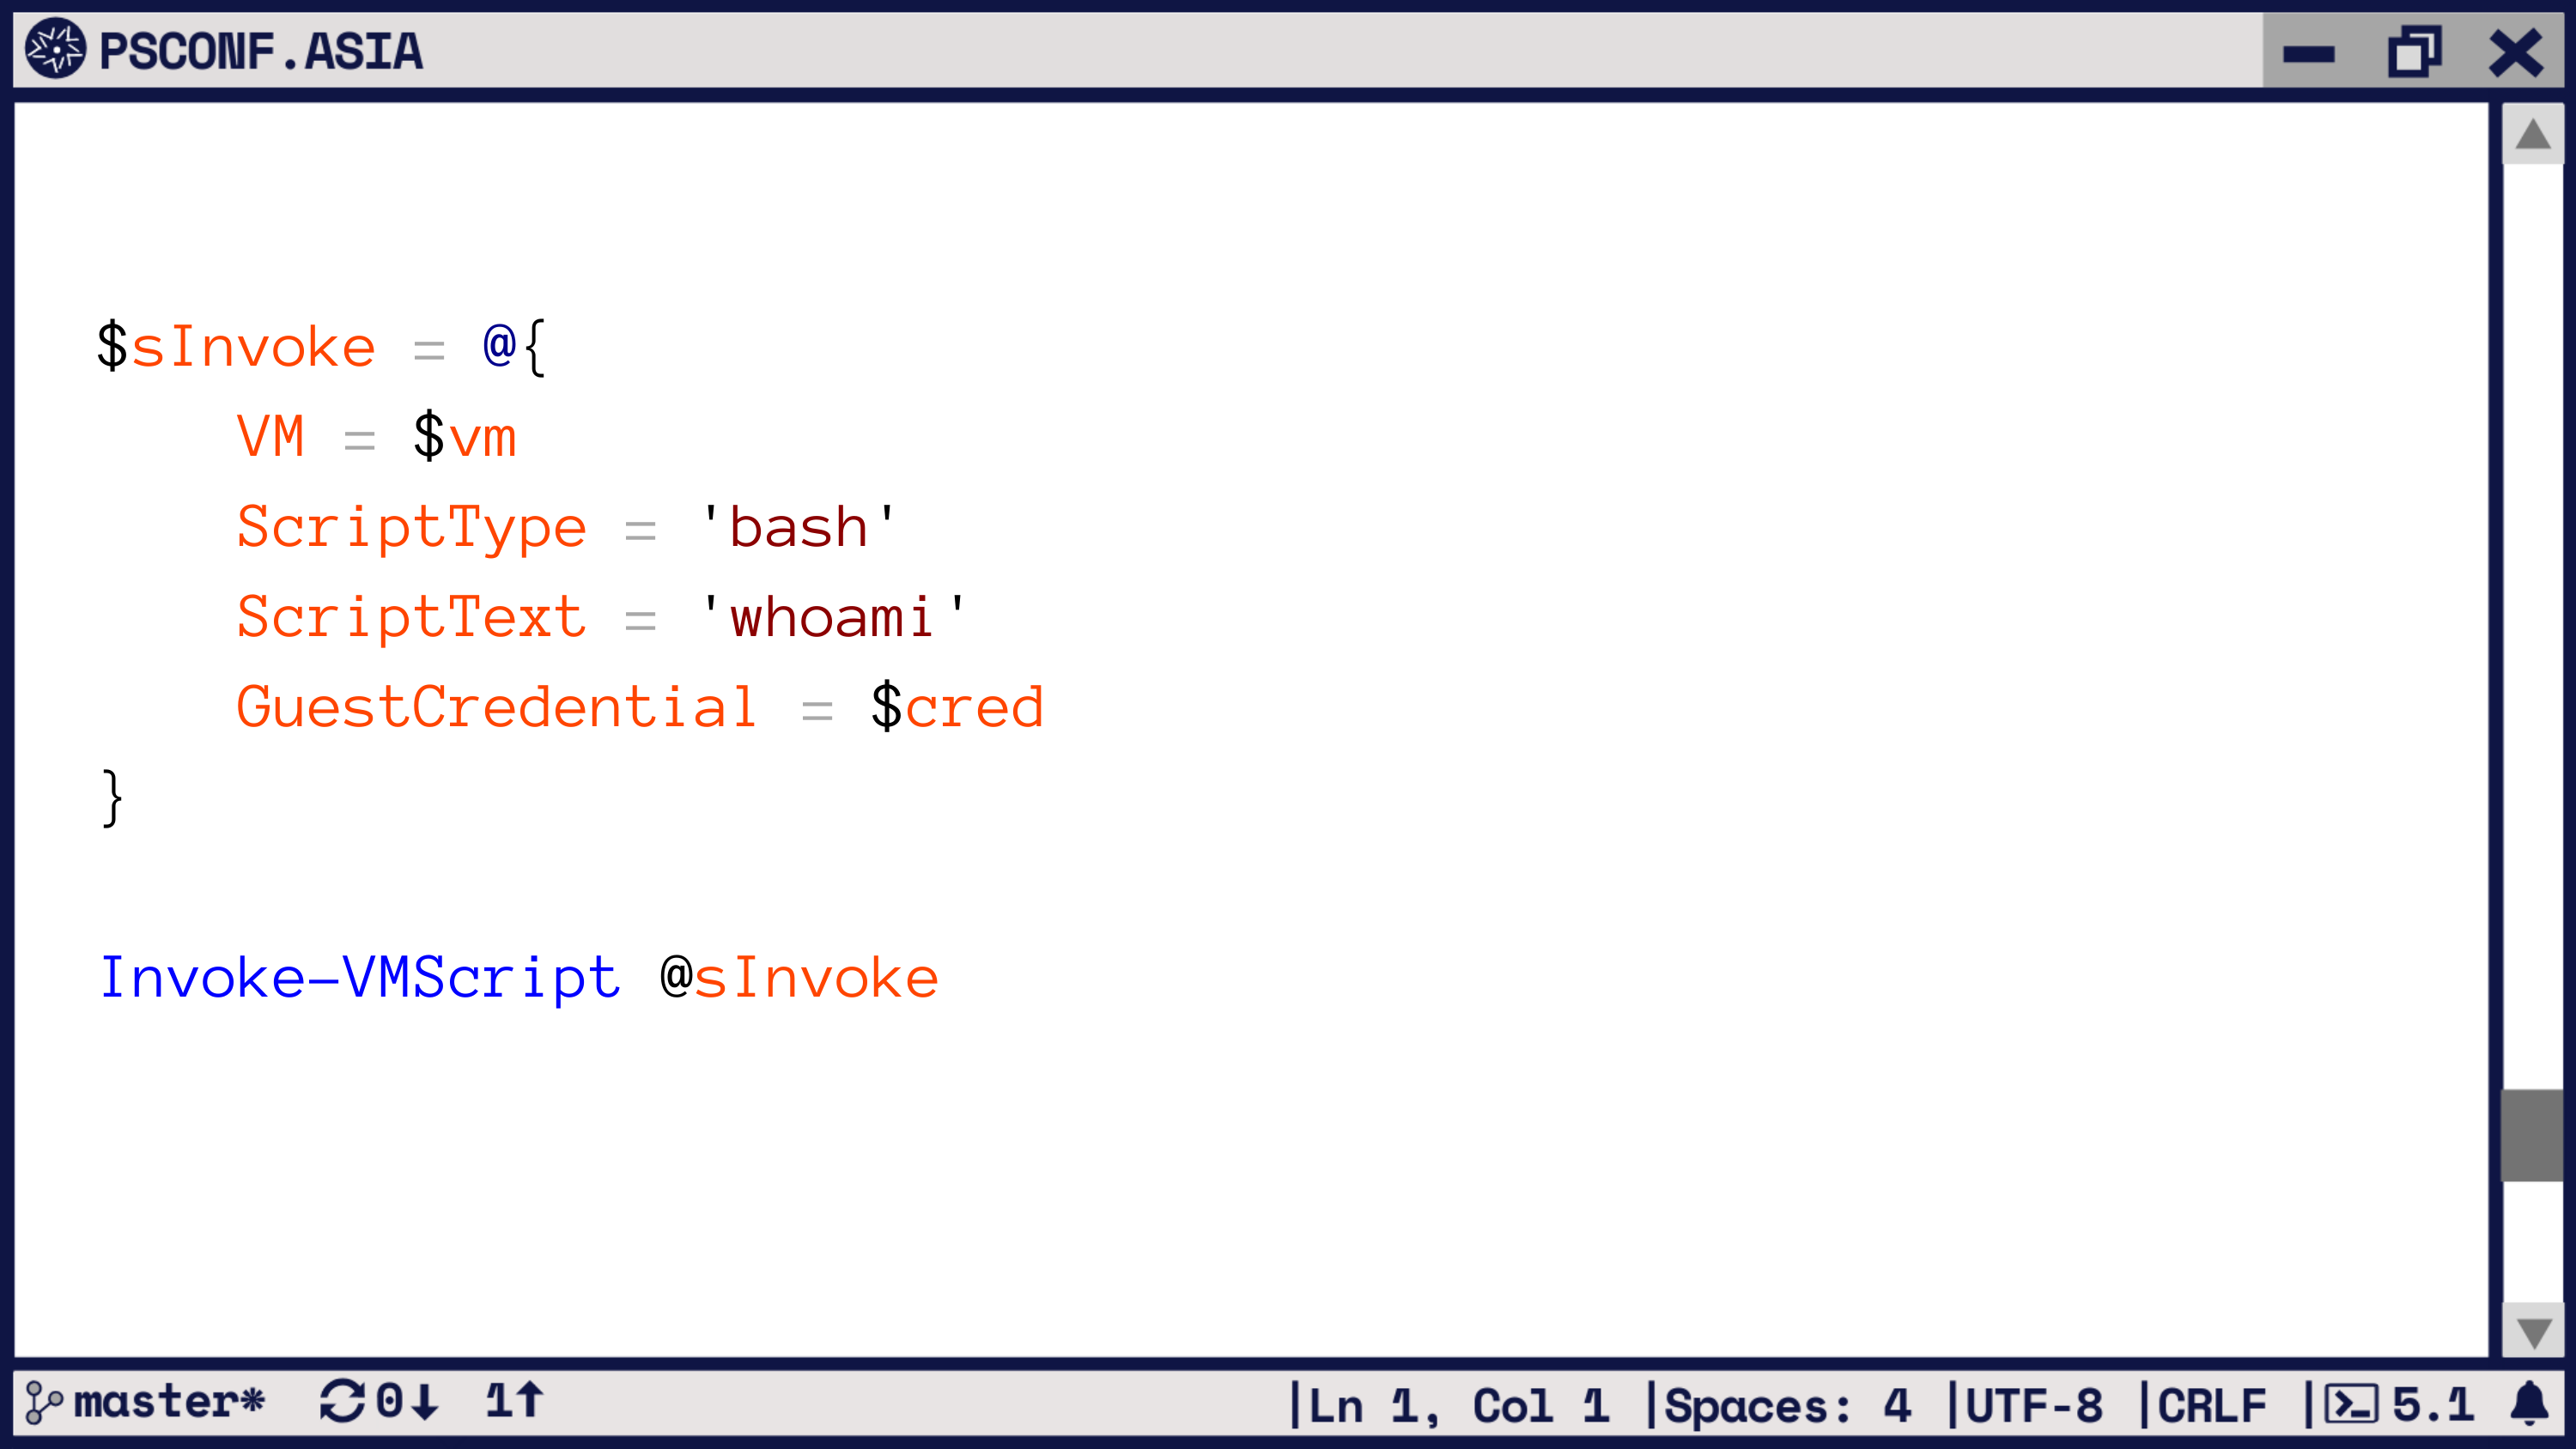

$sInvoke = @{
    VM = $vm
    ScriptType = 'bash'
    ScriptText = 'whoami'
    GuestCredential = $cred
}

Invoke-VMScript @sInvoke